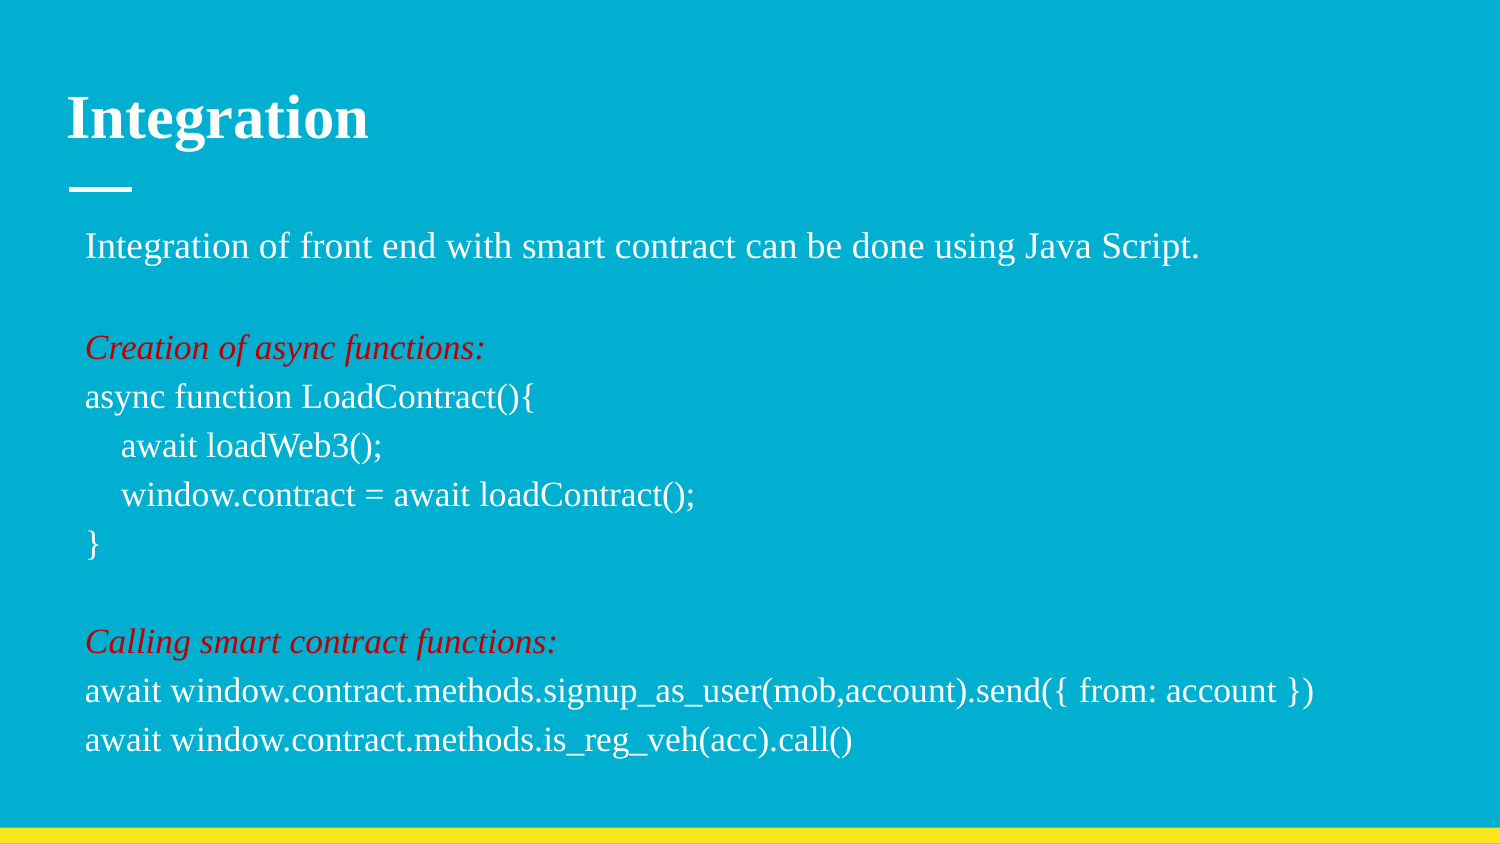

# Integration
Integration of front end with smart contract can be done using Java Script.

Creation of async functions:
async function LoadContract(){
    await loadWeb3();
    window.contract = await loadContract();
}

Calling smart contract functions:
await window.contract.methods.signup_as_user(mob,account).send({ from: account })
await window.contract.methods.is_reg_veh(acc).call()